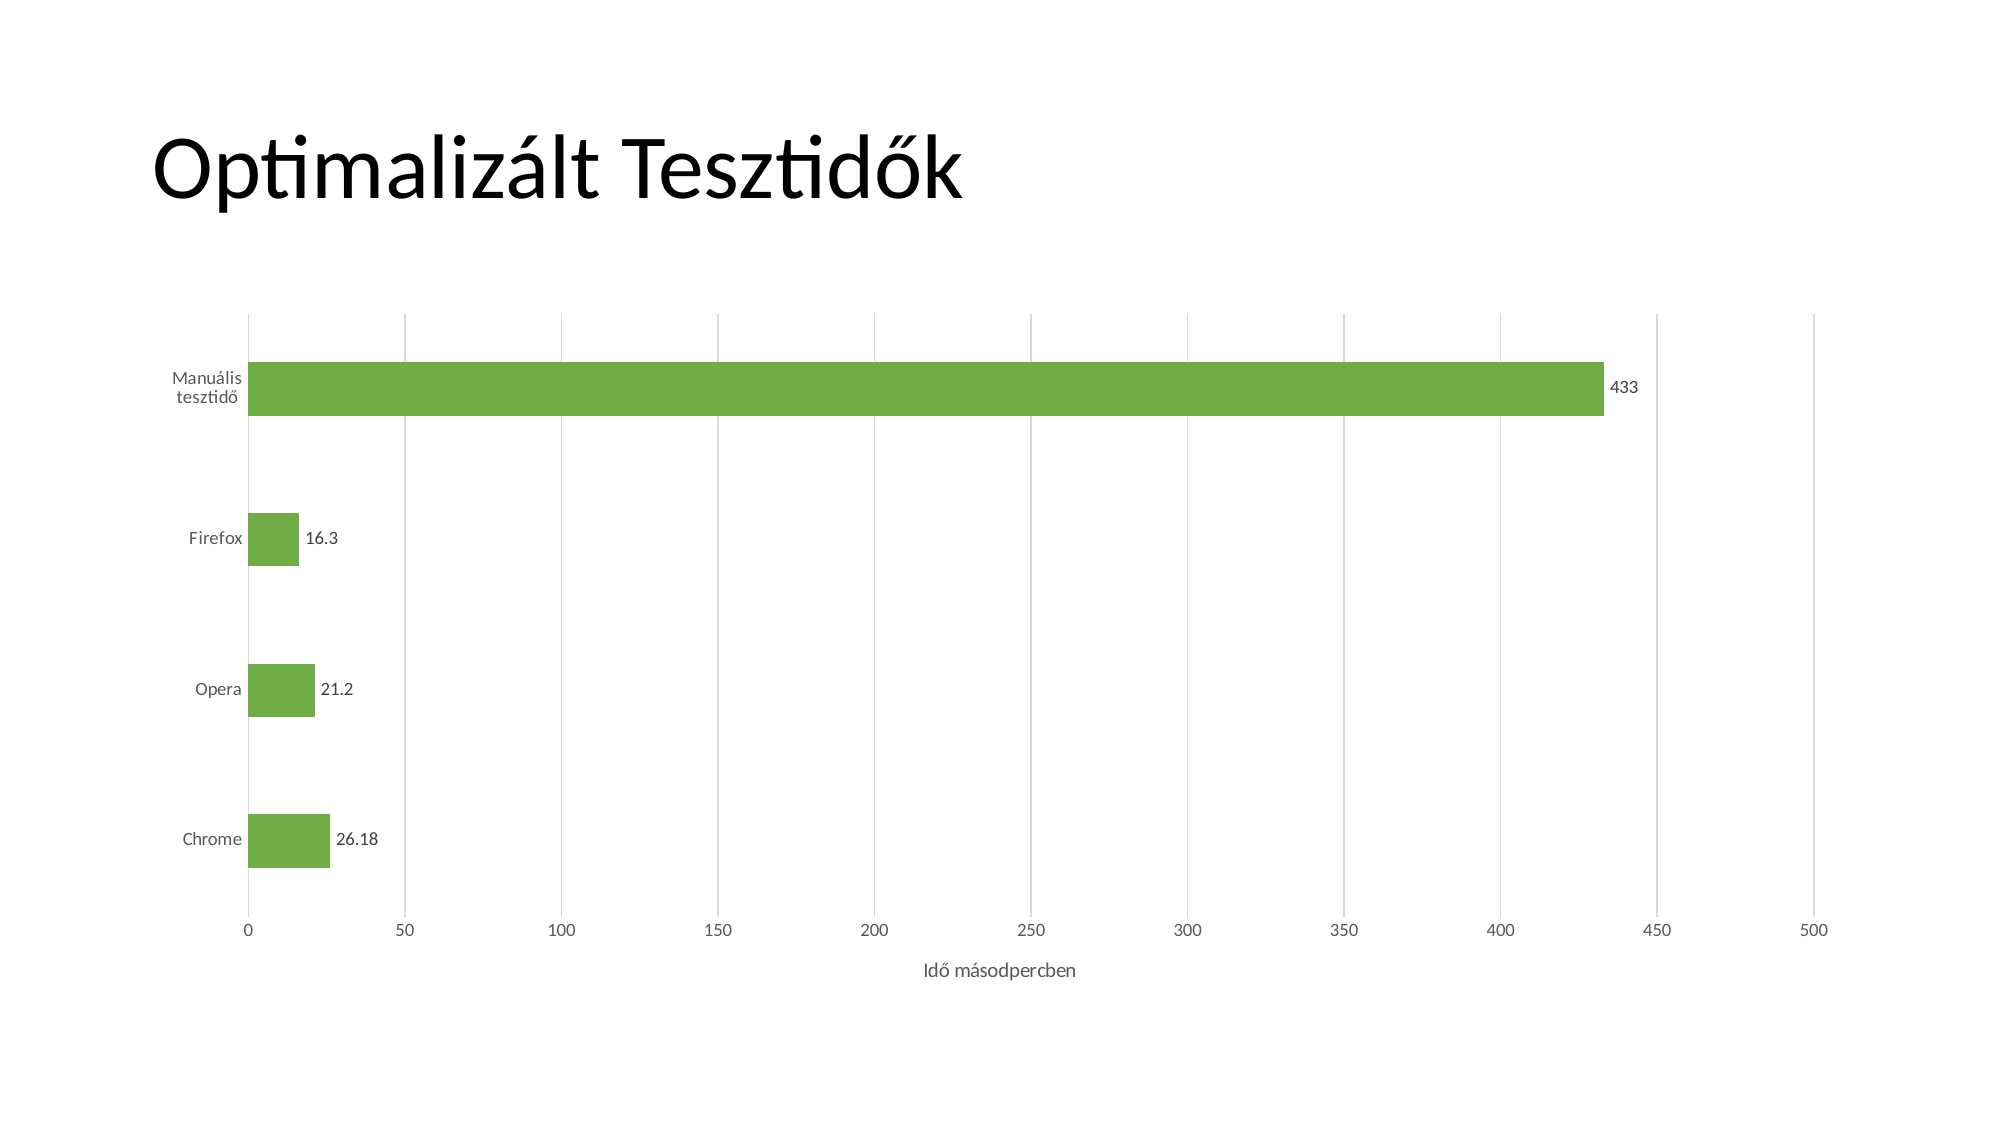

# Optimalizált Tesztidők

### Chart

| Category | Chrome |
|---|---|
| Chrome | 26.18 |
| Opera | 21.2 |
| Firefox | 16.3 |
| Manuális tesztidő | 433.0 |